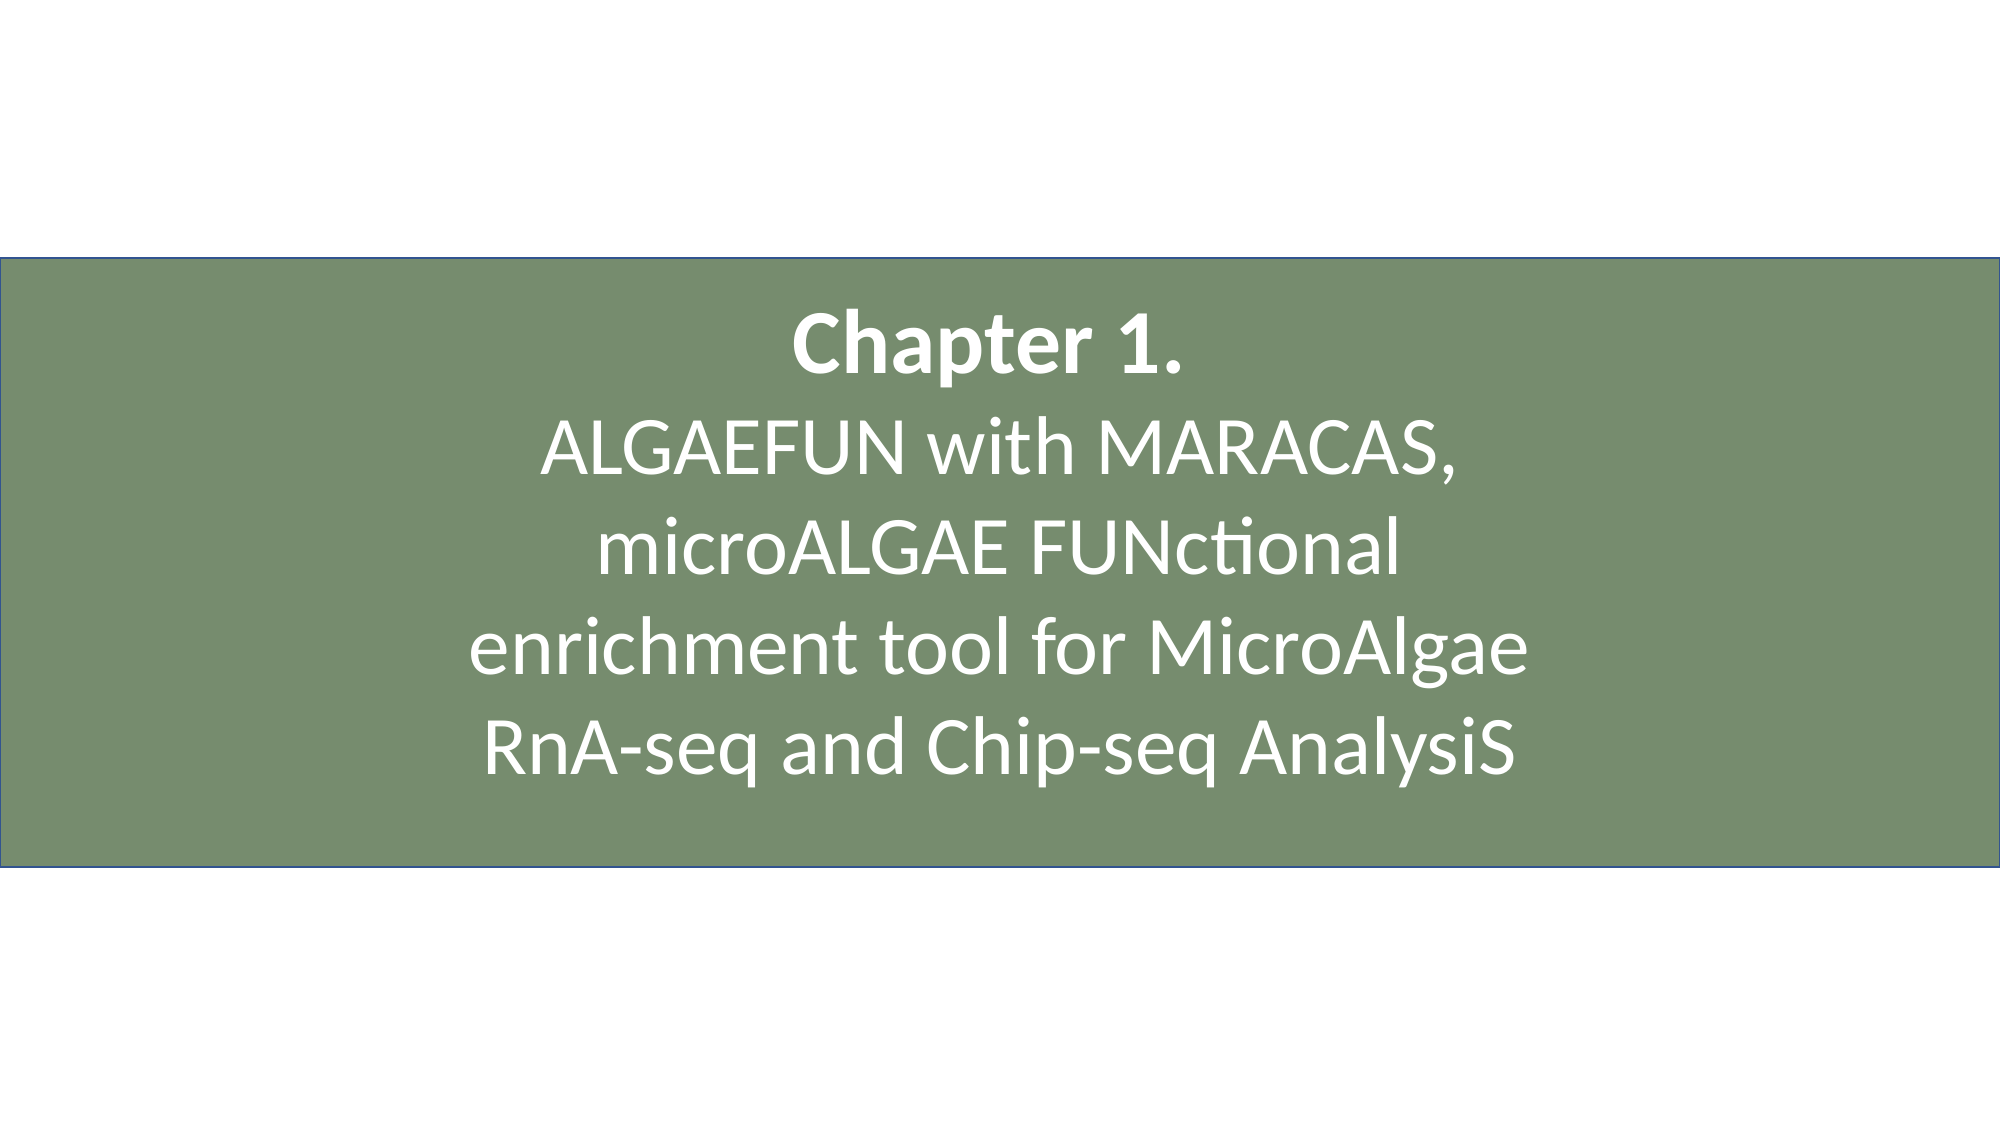

Chapter 1.
ALGAEFUN with MARACAS, microALGAE FUNctional
enrichment tool for MicroAlgae RnA-seq and Chip-seq AnalysiS